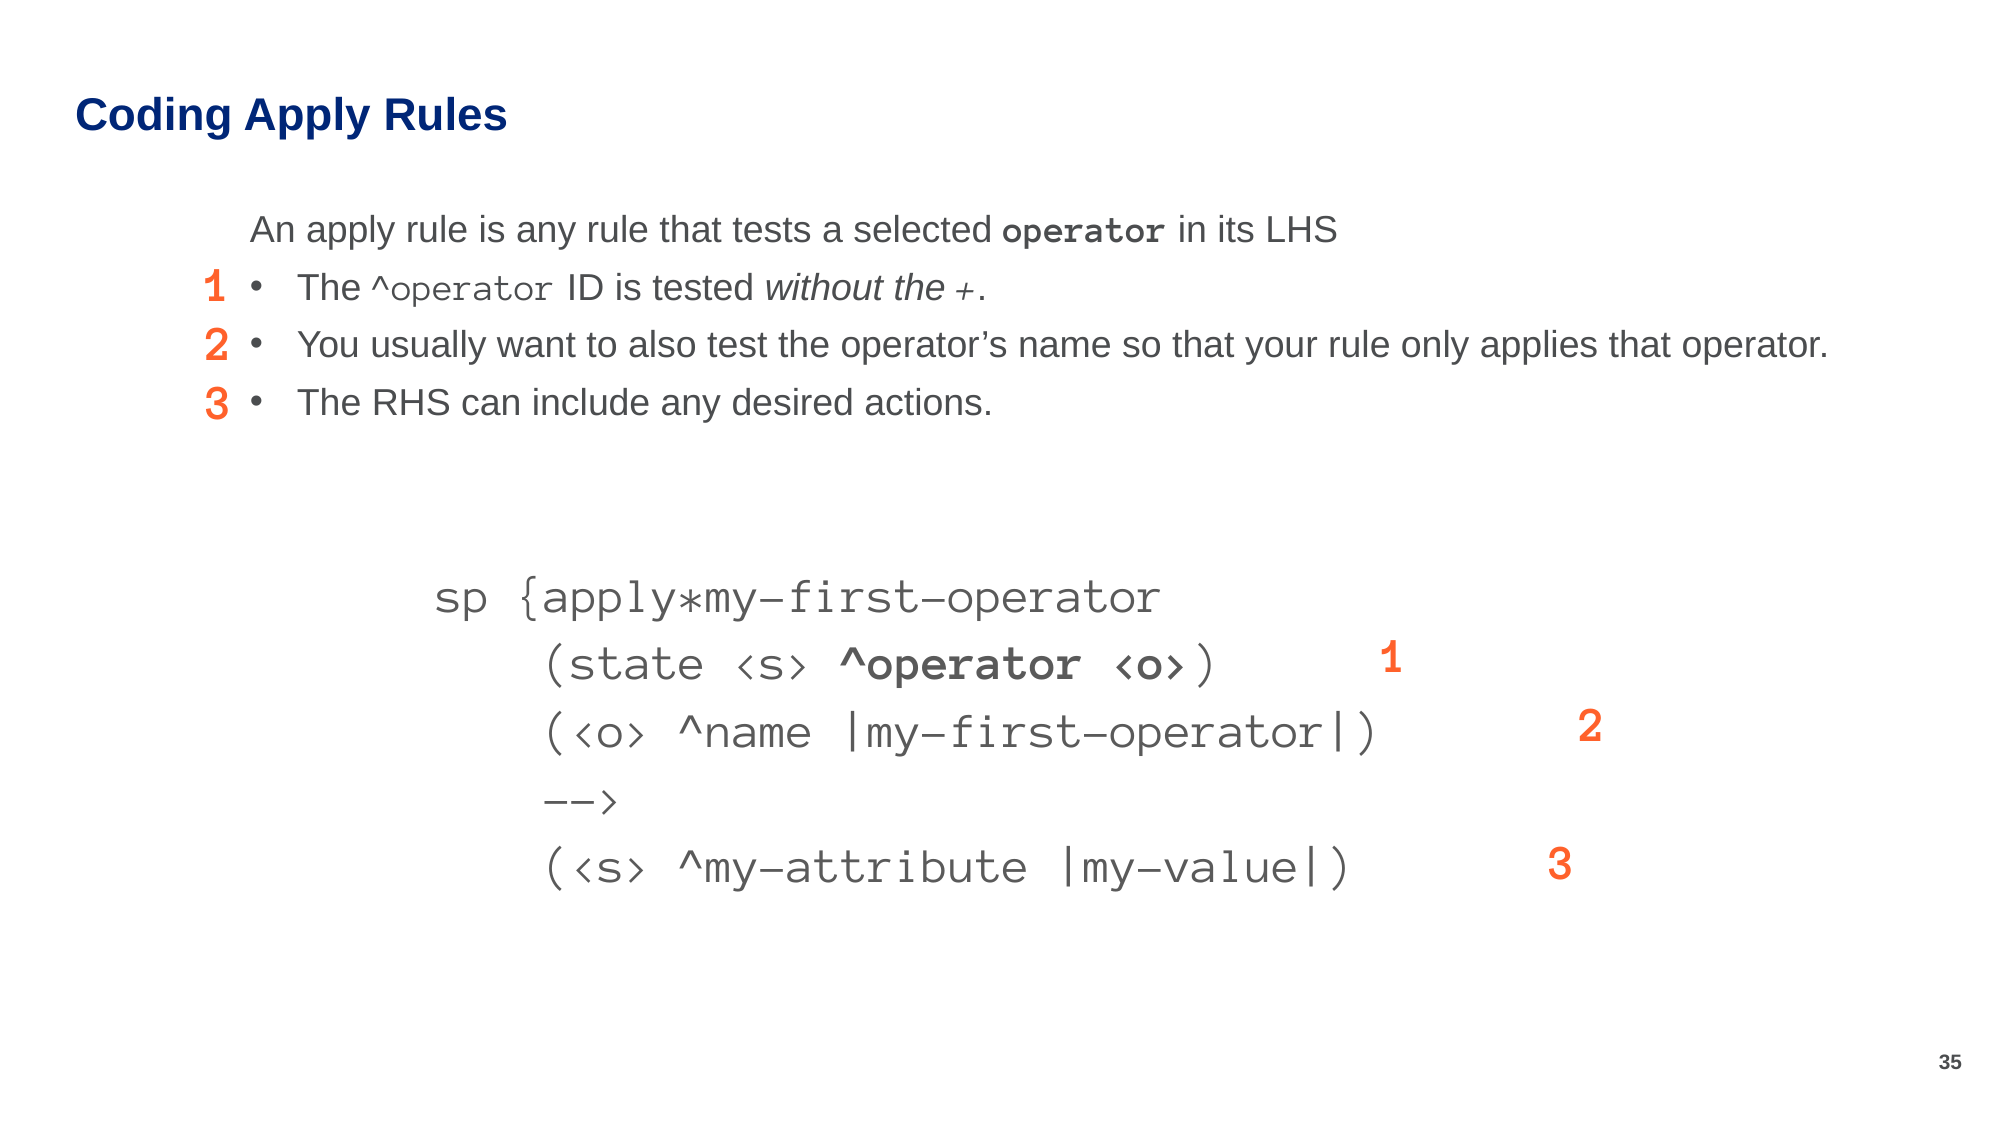

# Coding Apply Rules
An apply rule is any rule that tests a selected operator in its LHS
The ^operator ID is tested without the +.
You usually want to also test the operator’s name so that your rule only applies that operator.
The RHS can include any desired actions.
1
2
3
sp {apply*my-first-operator
    (state <s> ^operator <o>)
    (<o> ^name |my-first-operator|)
    -->
    (<s> ^my-attribute |my-value|)
1
2
3